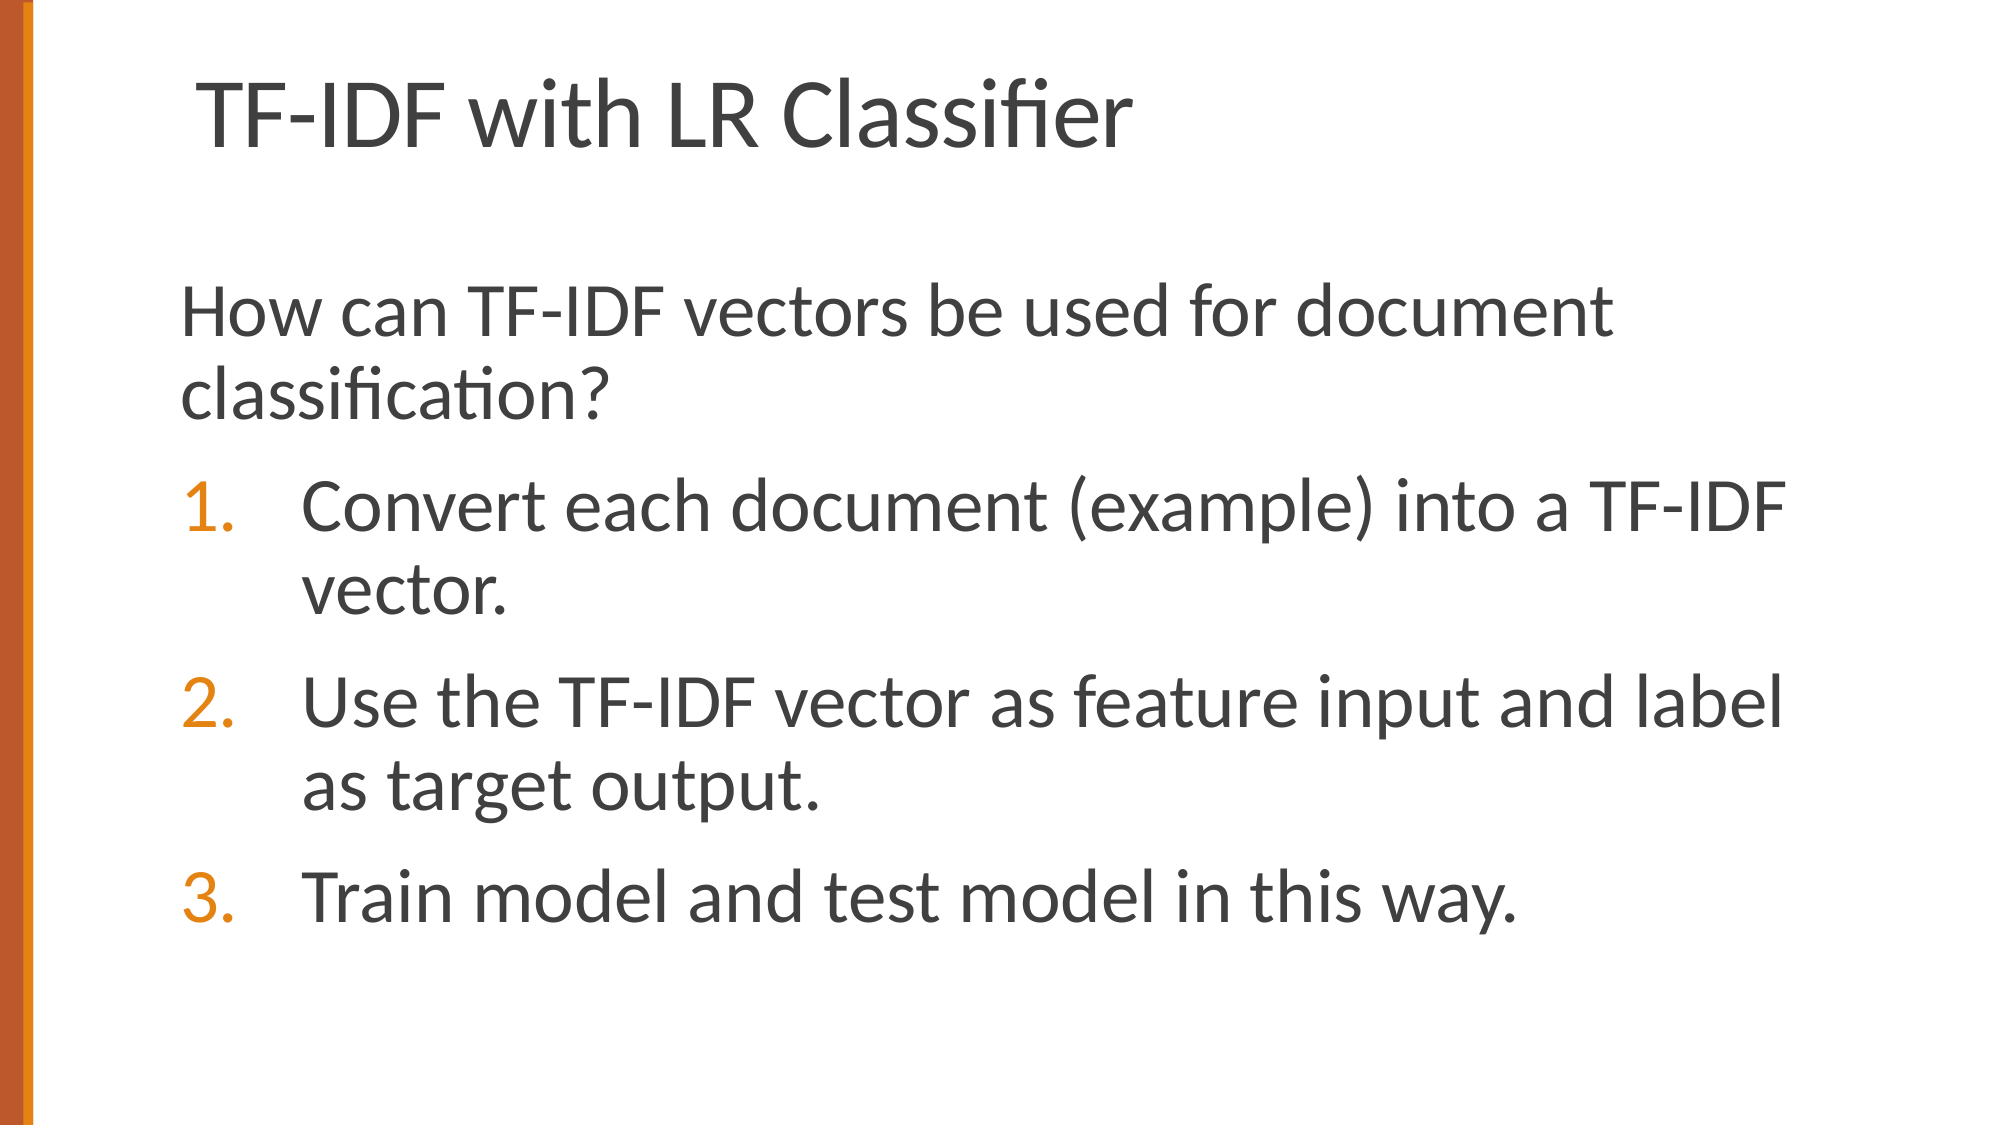

# TF-IDF with LR Classifier
How can TF-IDF vectors be used for document classification?
Convert each document (example) into a TF-IDF vector.
Use the TF-IDF vector as feature input and label as target output.
Train model and test model in this way.